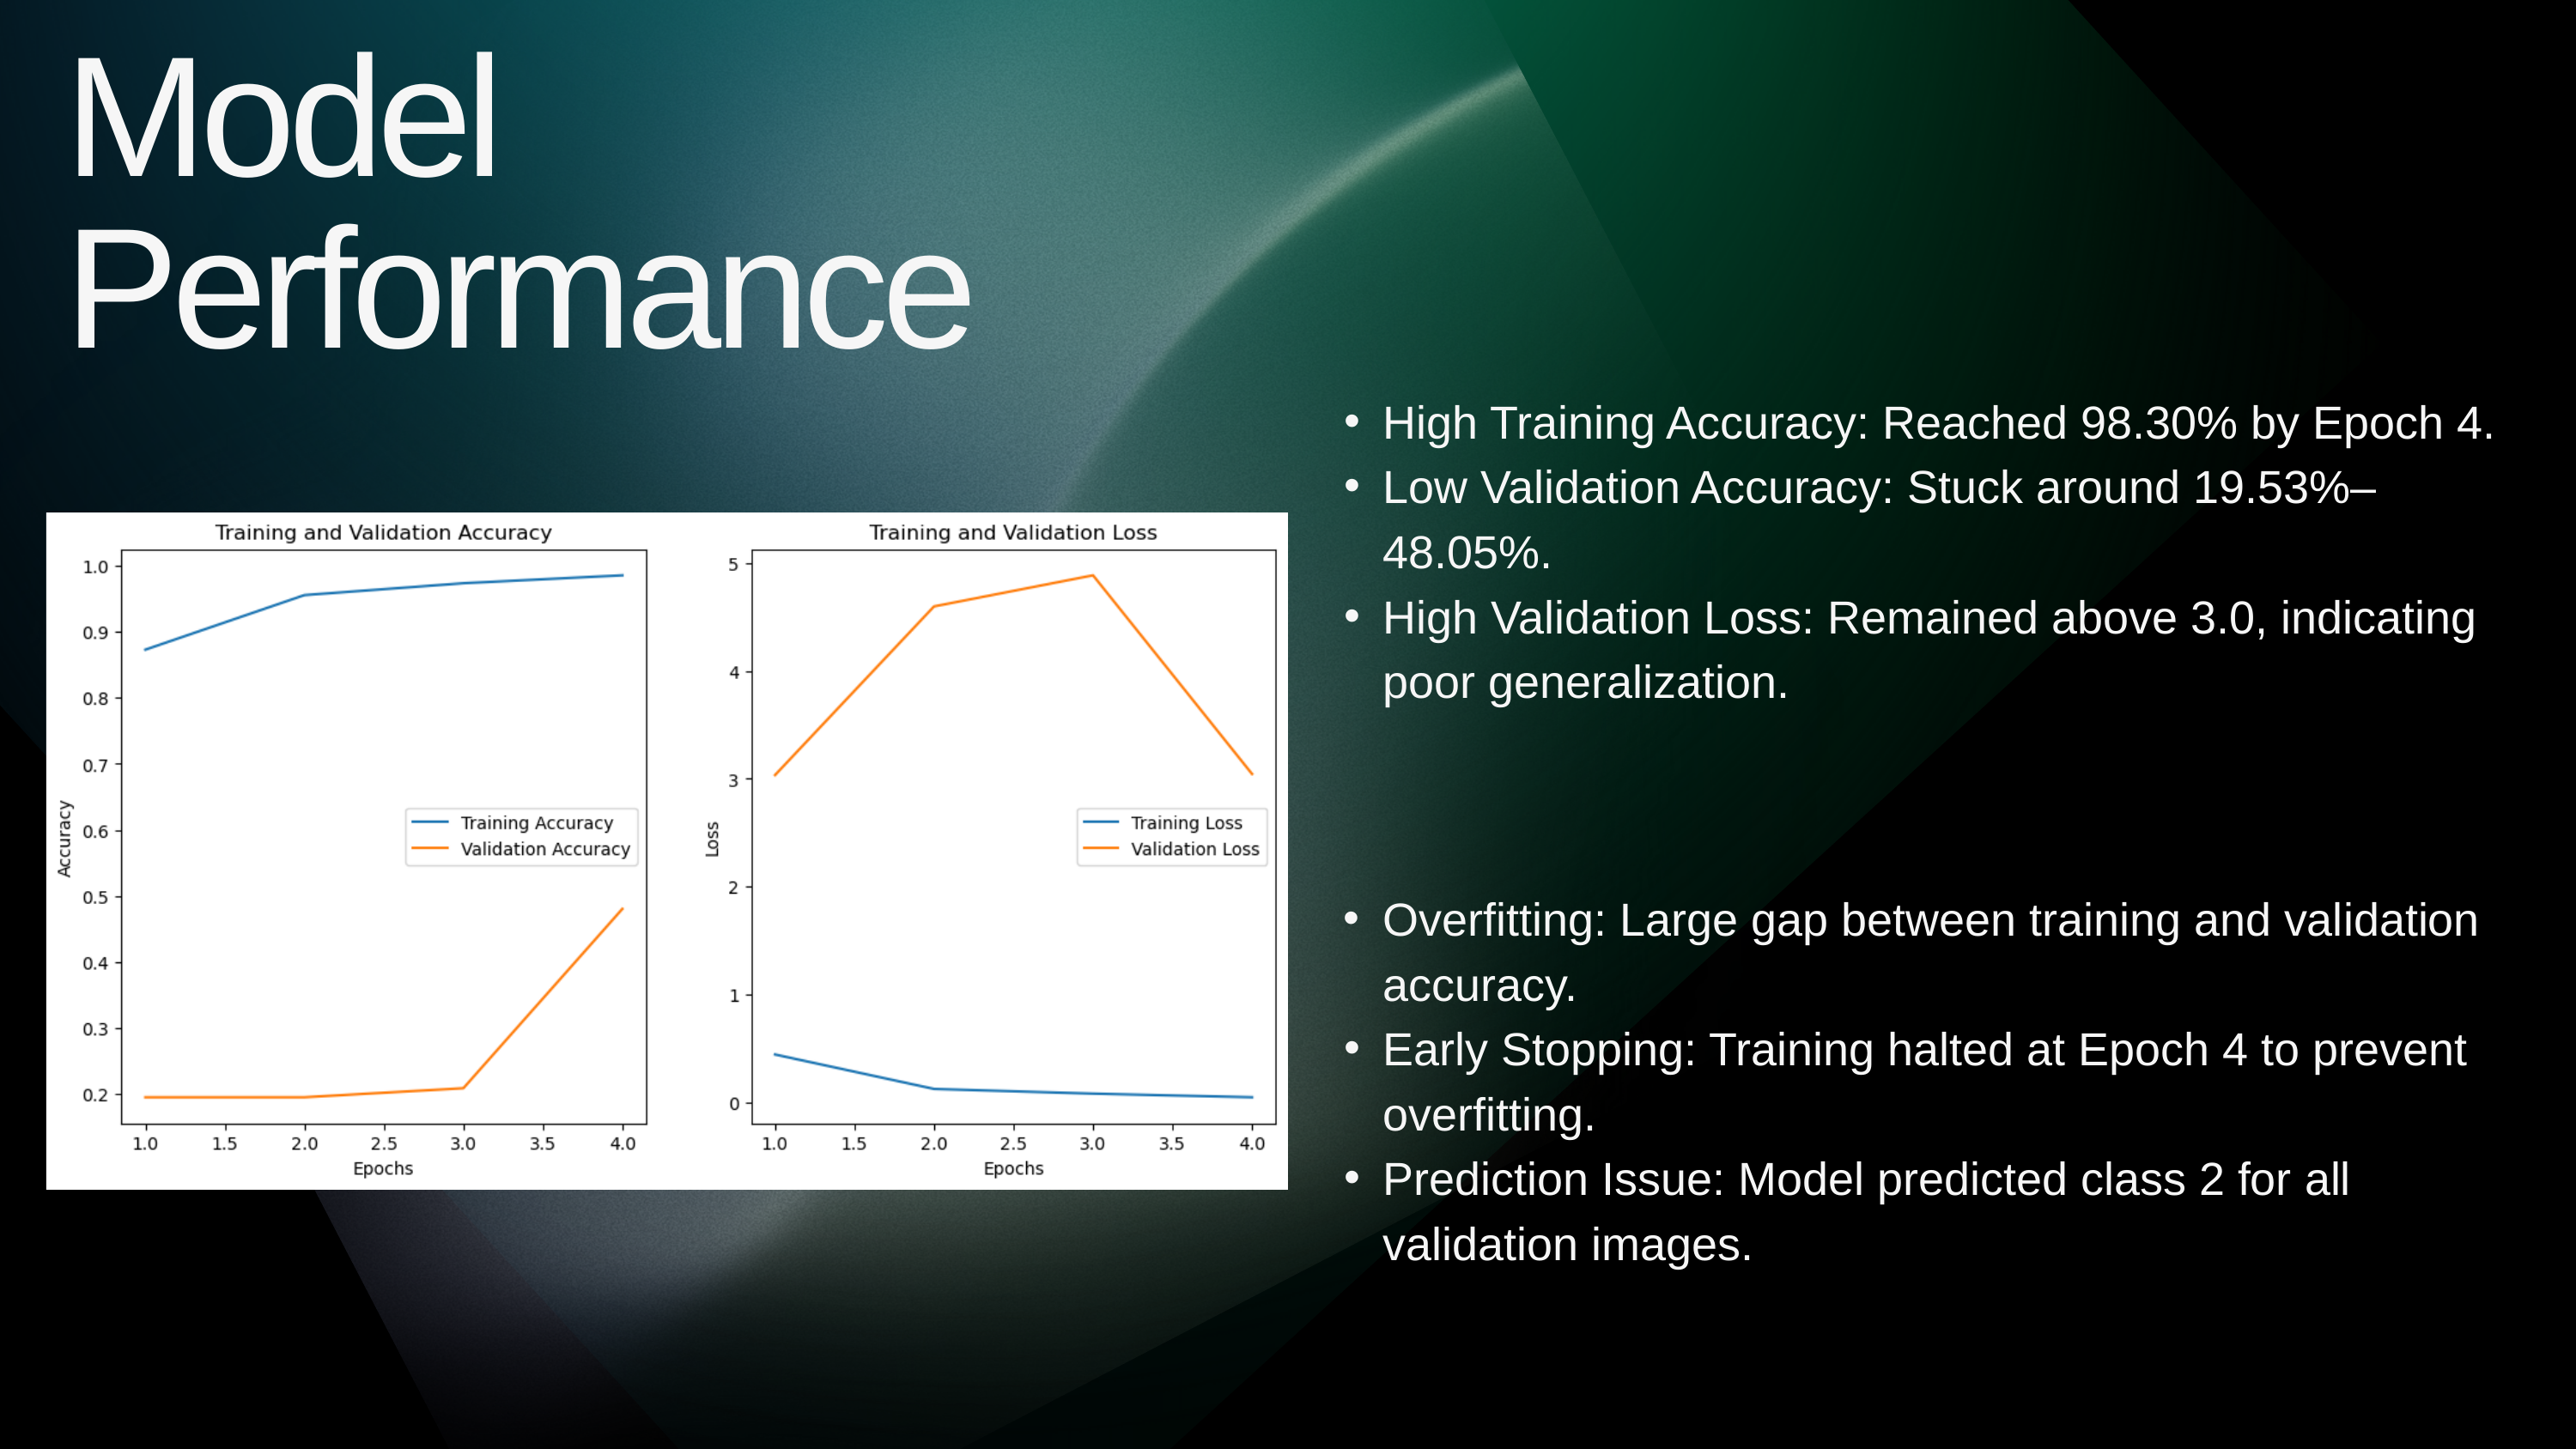

Model Performance
High Training Accuracy: Reached 98.30% by Epoch 4.
Low Validation Accuracy: Stuck around 19.53%–48.05%.
High Validation Loss: Remained above 3.0, indicating poor generalization.

Overfitting: Large gap between training and validation accuracy.
Early Stopping: Training halted at Epoch 4 to prevent overfitting.
Prediction Issue: Model predicted class 2 for all validation images.